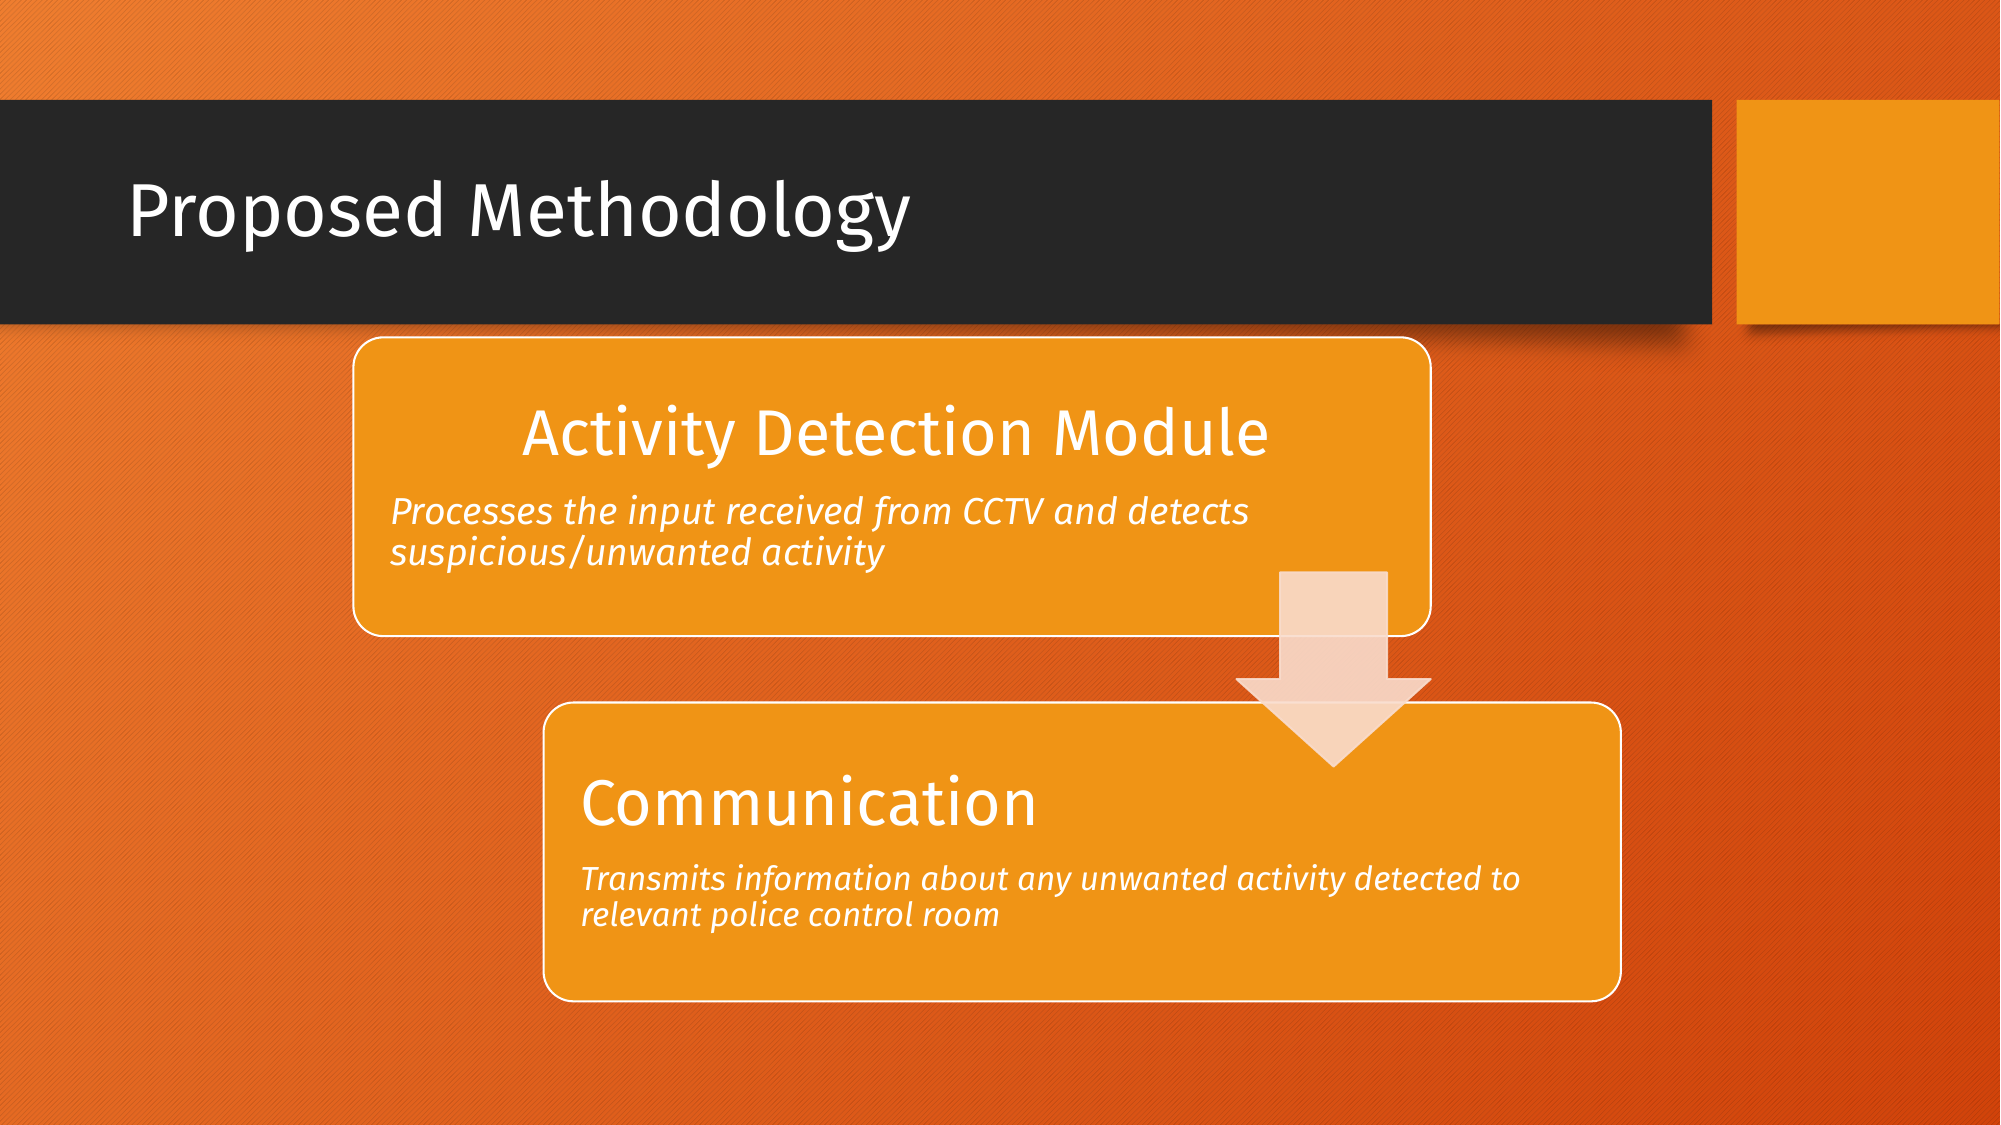

# Proposed Methodology
Activity Detection Module
Processes the input received from CCTV and detects suspicious/unwanted activity
Communication
Transmits information about any unwanted activity detected to relevant police control room